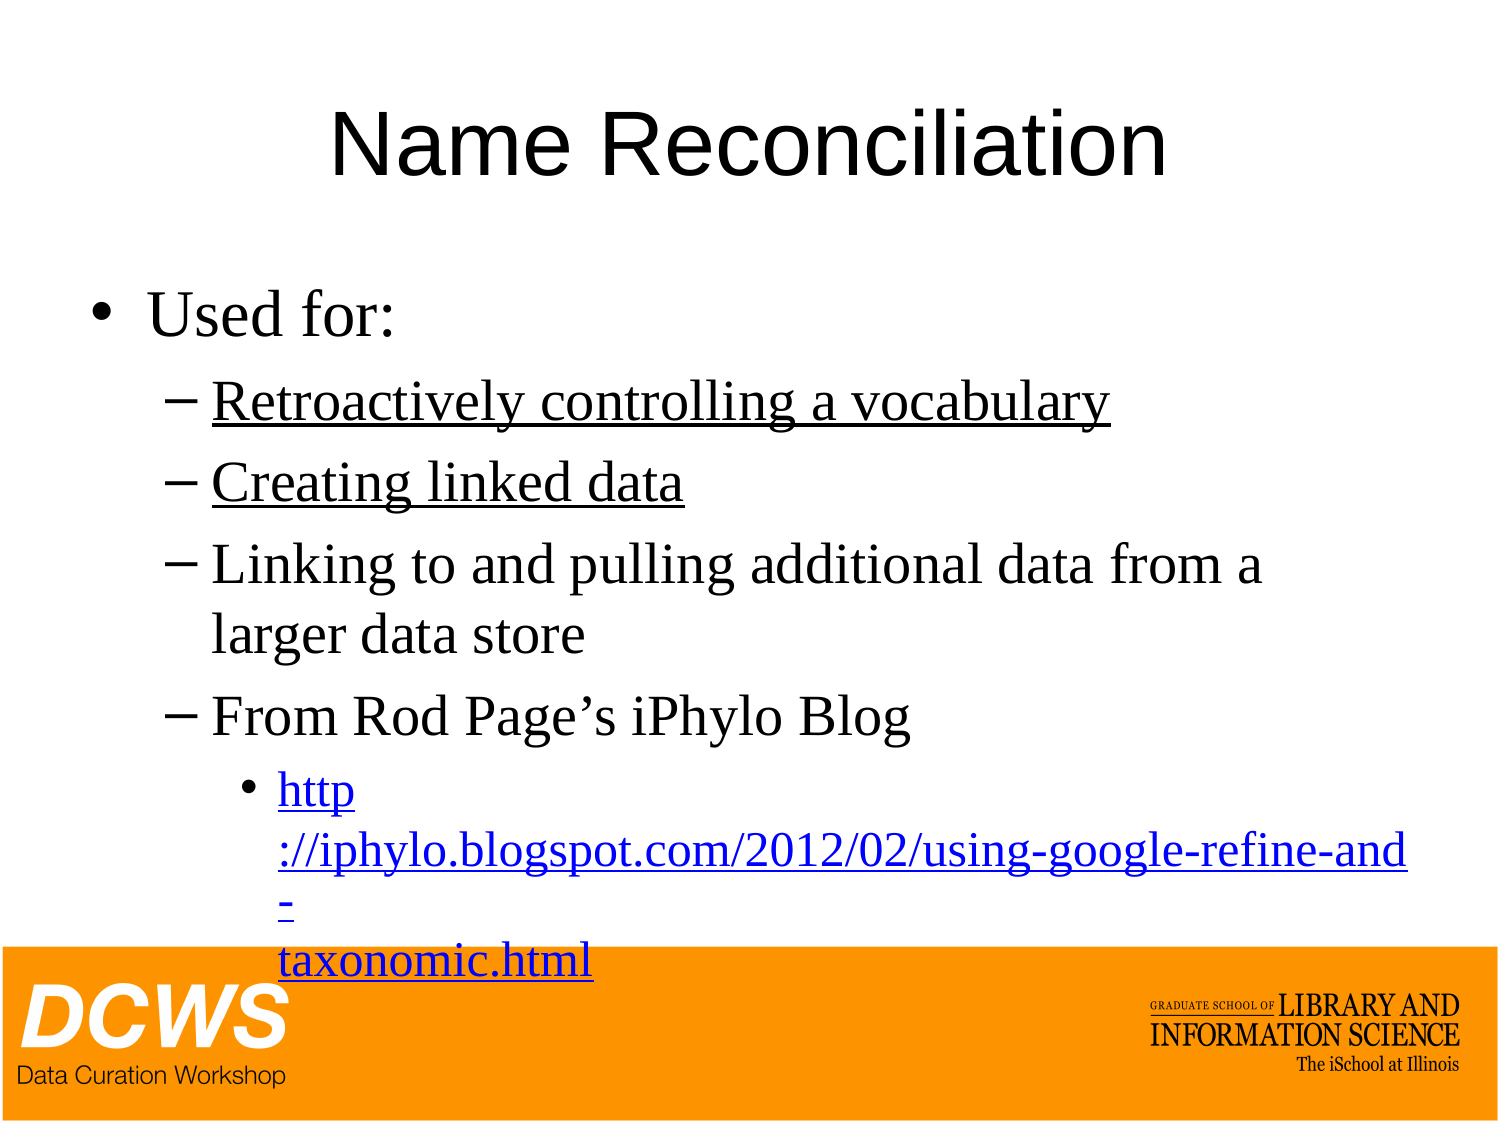

# Name Reconciliation
Used for:
Retroactively controlling a vocabulary
Creating linked data
Linking to and pulling additional data from a larger data store
From Rod Page’s iPhylo Blog
http://iphylo.blogspot.com/2012/02/using-google-refine-and-taxonomic.html